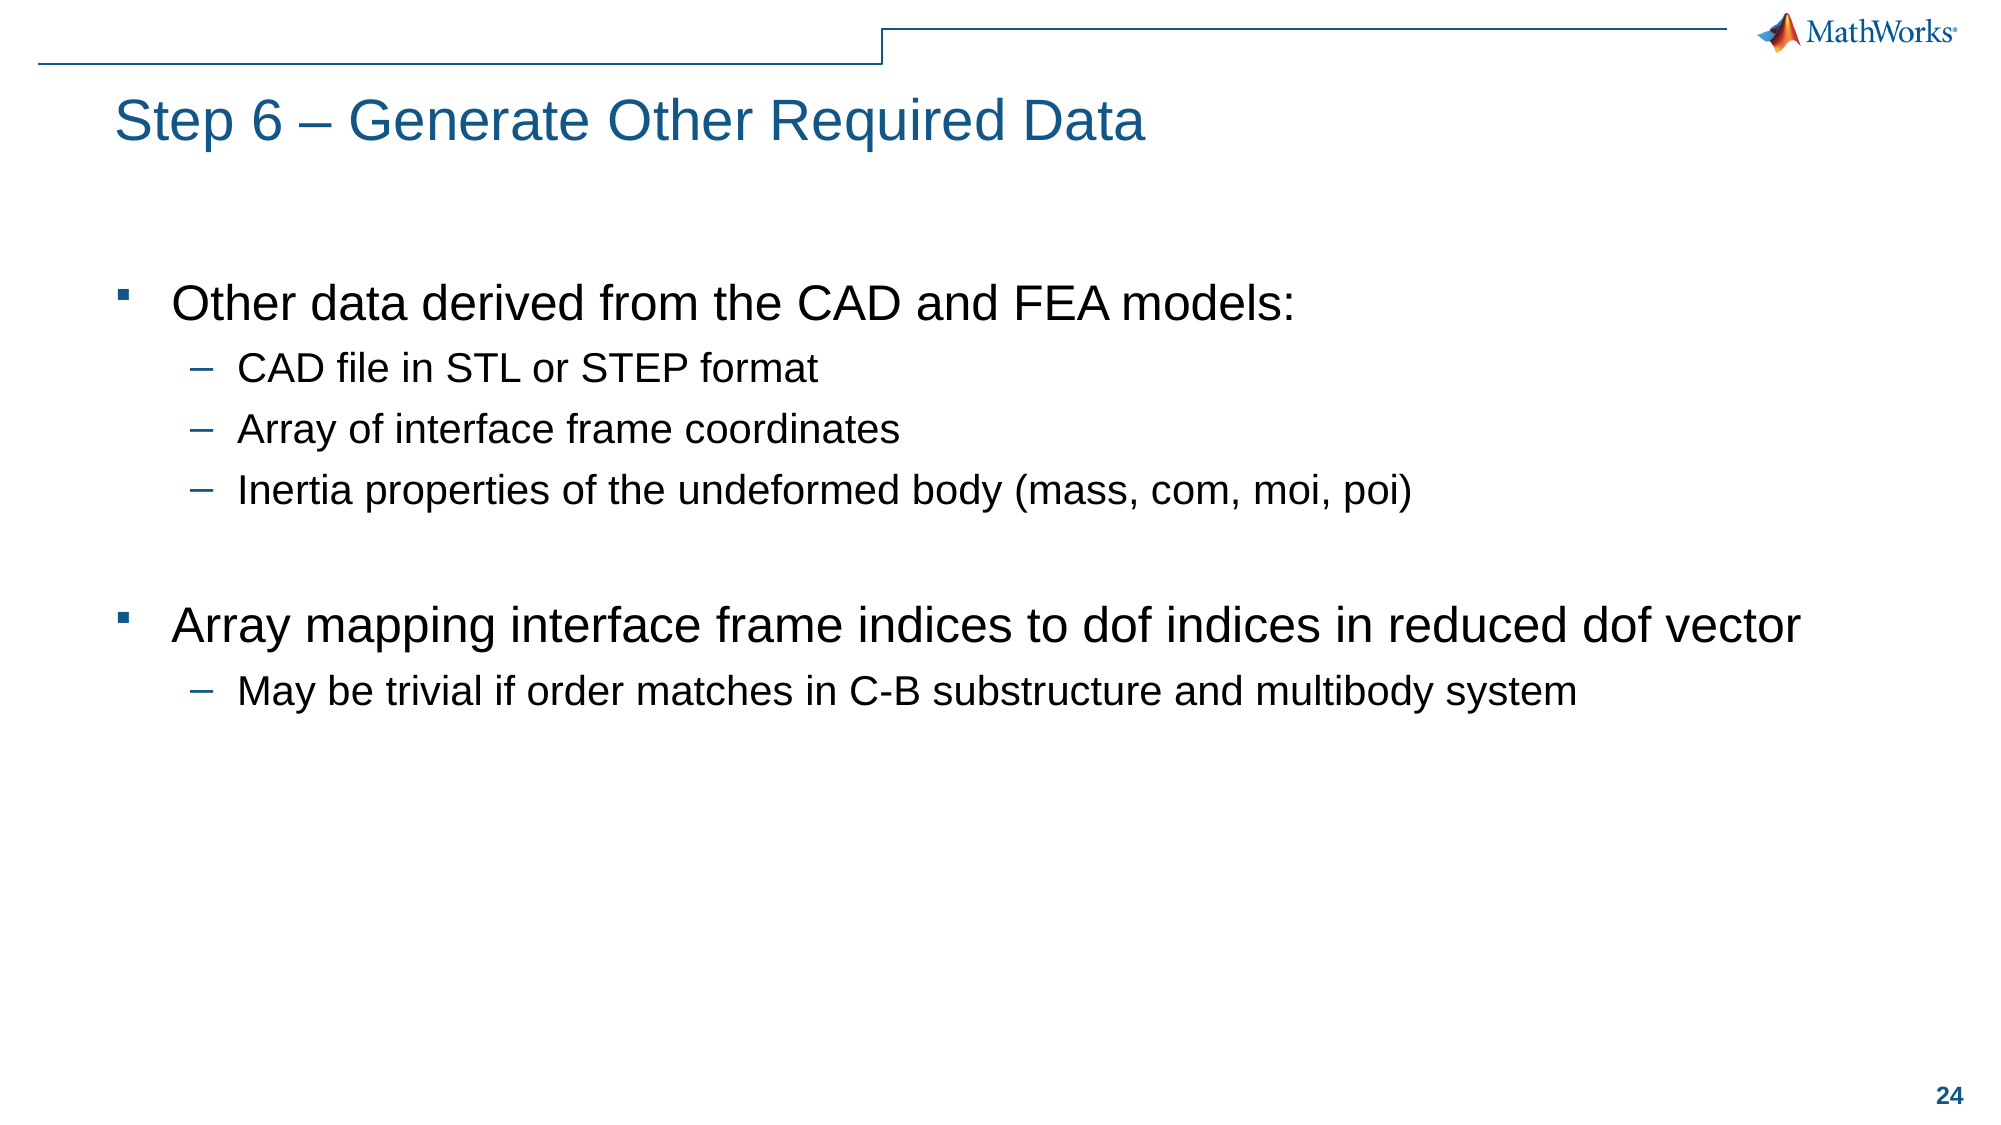

# Step 6 – Generate Other Required Data
Other data derived from the CAD and FEA models:
CAD file in STL or STEP format
Array of interface frame coordinates
Inertia properties of the undeformed body (mass, com, moi, poi)

Array mapping interface frame indices to dof indices in reduced dof vector
May be trivial if order matches in C-B substructure and multibody system